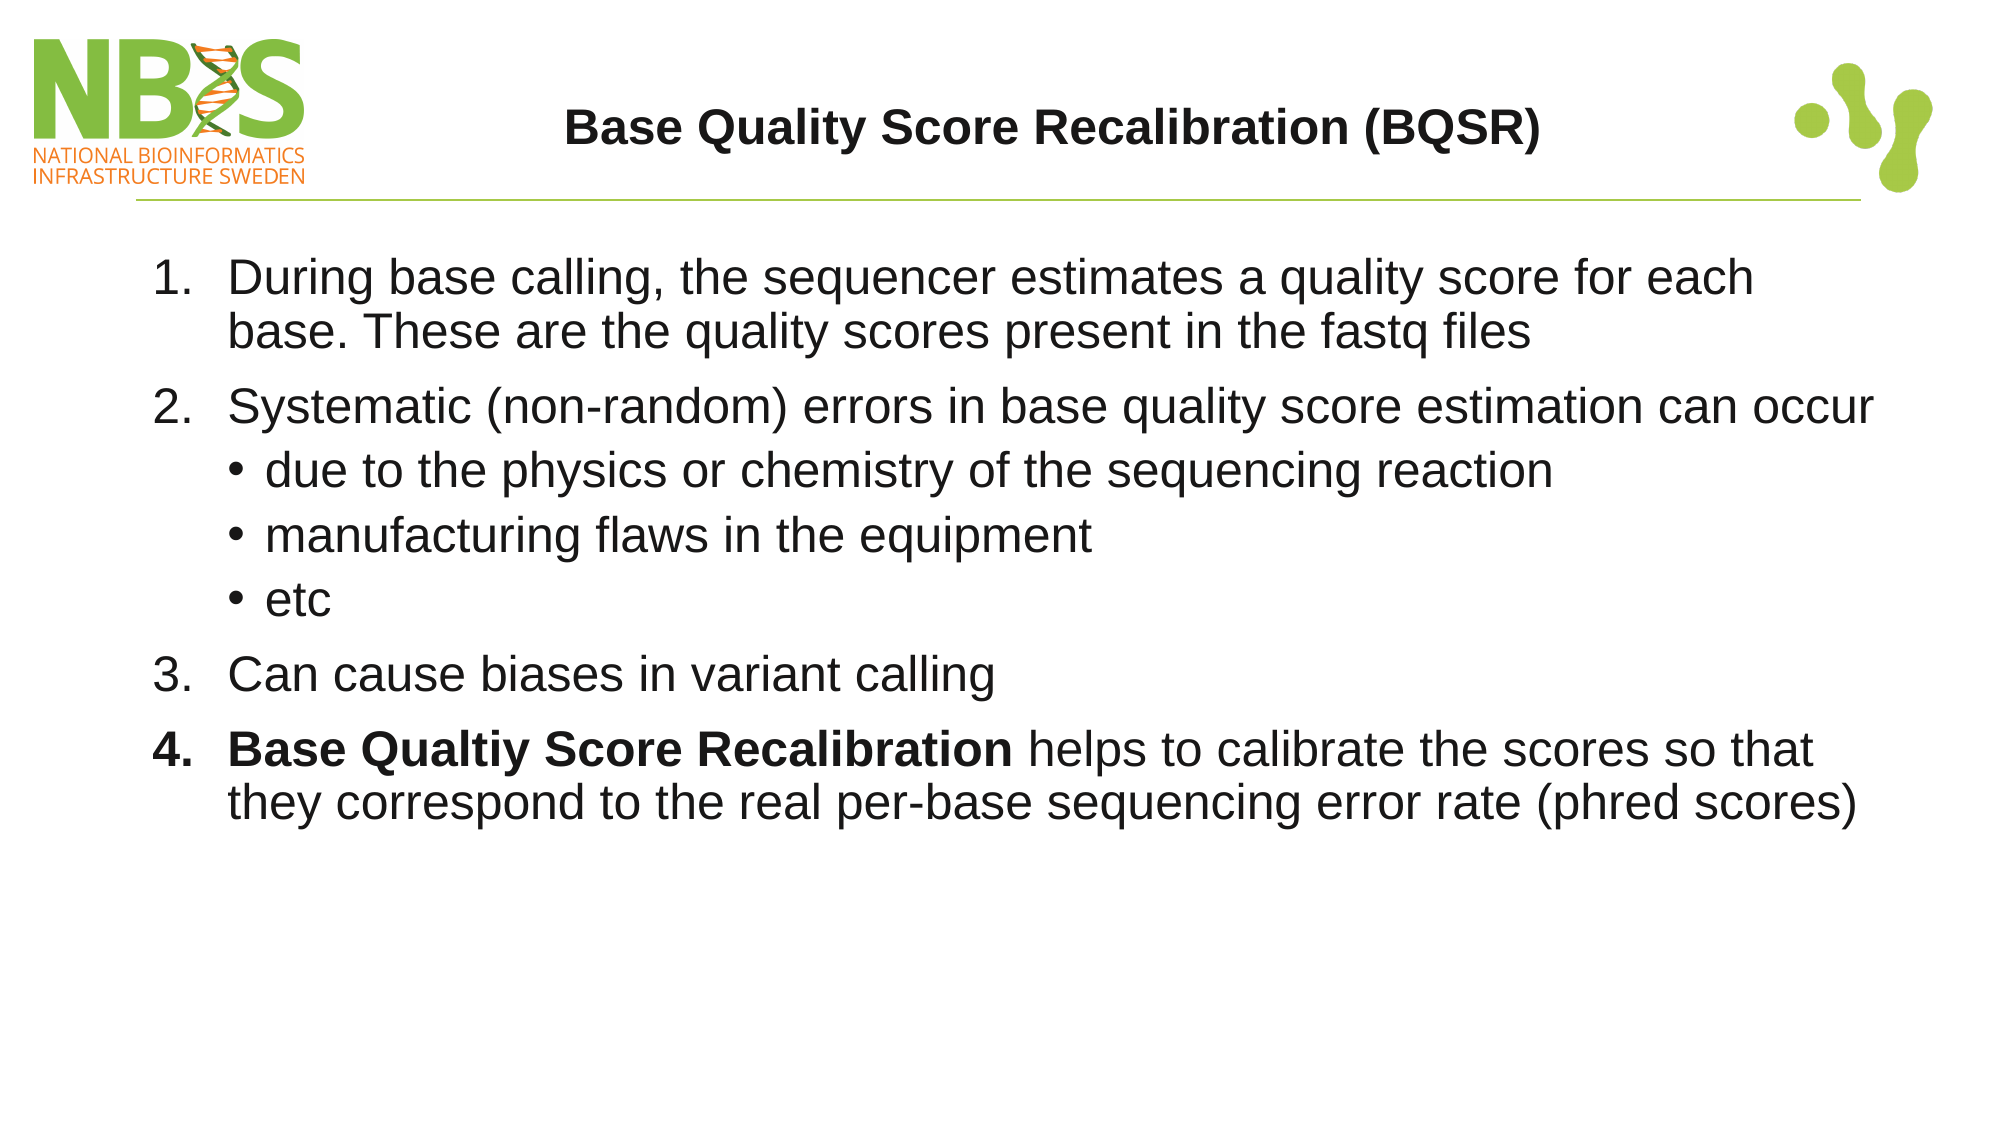

# Base Quality Score Recalibration (BQSR)
During base calling, the sequencer estimates a quality score for each base. These are the quality scores present in the fastq files
Systematic (non-random) errors in base quality score estimation can occur
due to the physics or chemistry of the sequencing reaction
manufacturing flaws in the equipment
etc
Can cause biases in variant calling
Base Qualtiy Score Recalibration helps to calibrate the scores so that they correspond to the real per-base sequencing error rate (phred scores)